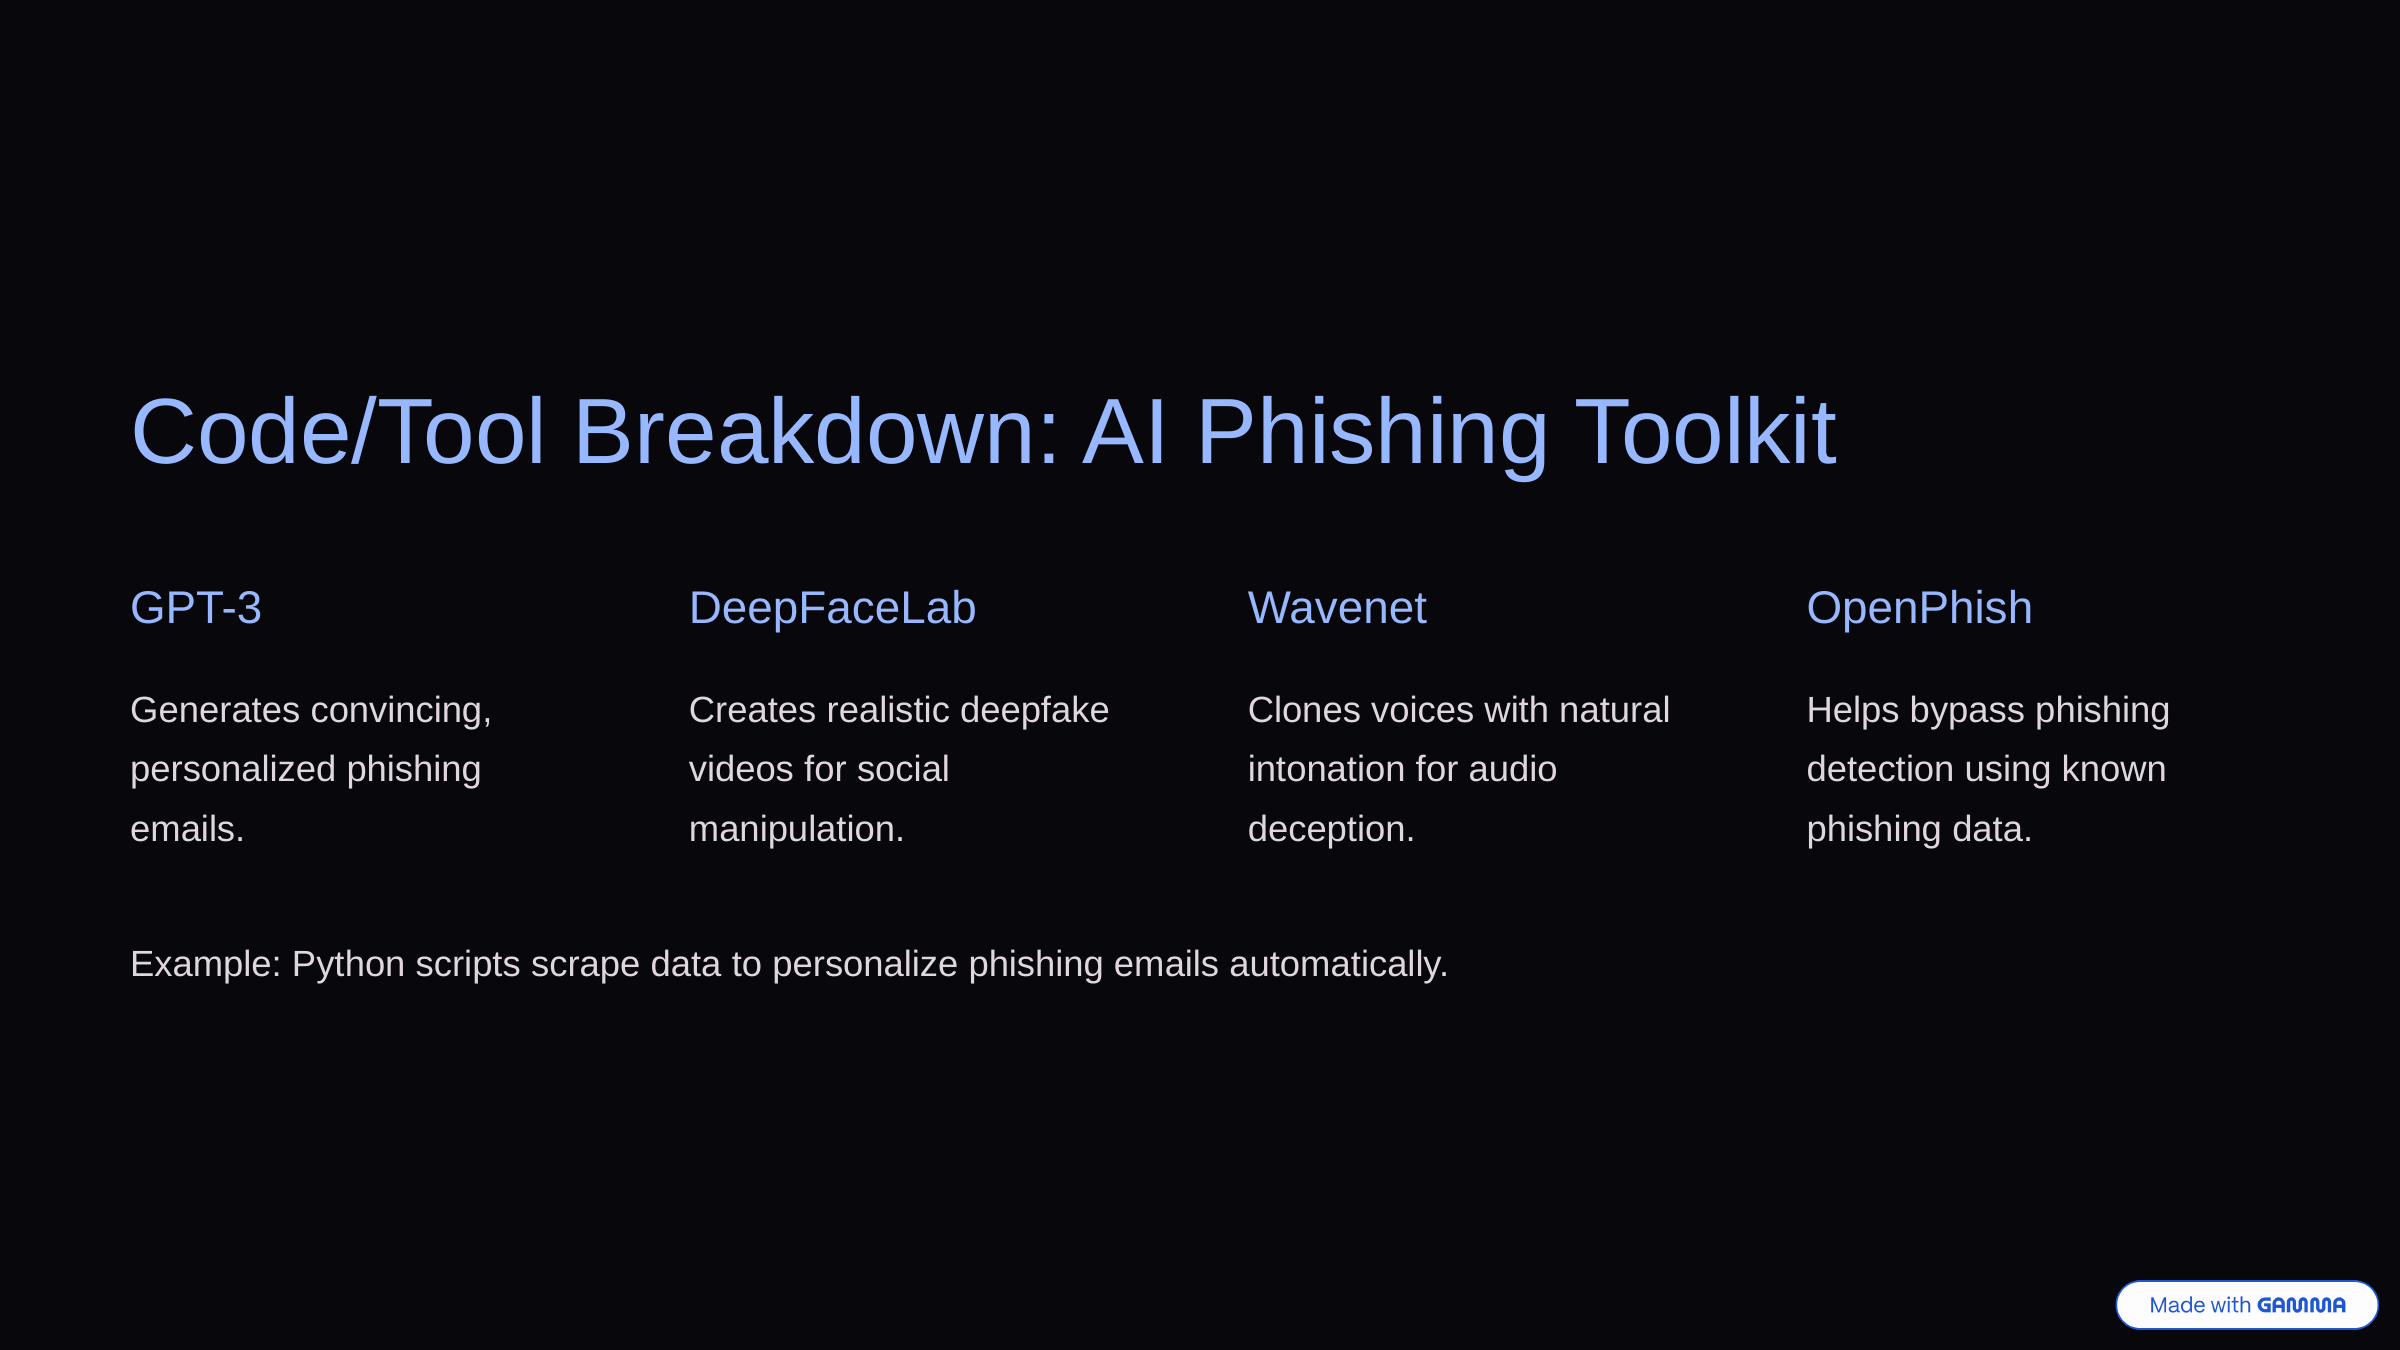

Code/Tool Breakdown: AI Phishing Toolkit
GPT-3
DeepFaceLab
Wavenet
OpenPhish
Generates convincing, personalized phishing emails.
Creates realistic deepfake videos for social manipulation.
Clones voices with natural intonation for audio deception.
Helps bypass phishing detection using known phishing data.
Example: Python scripts scrape data to personalize phishing emails automatically.